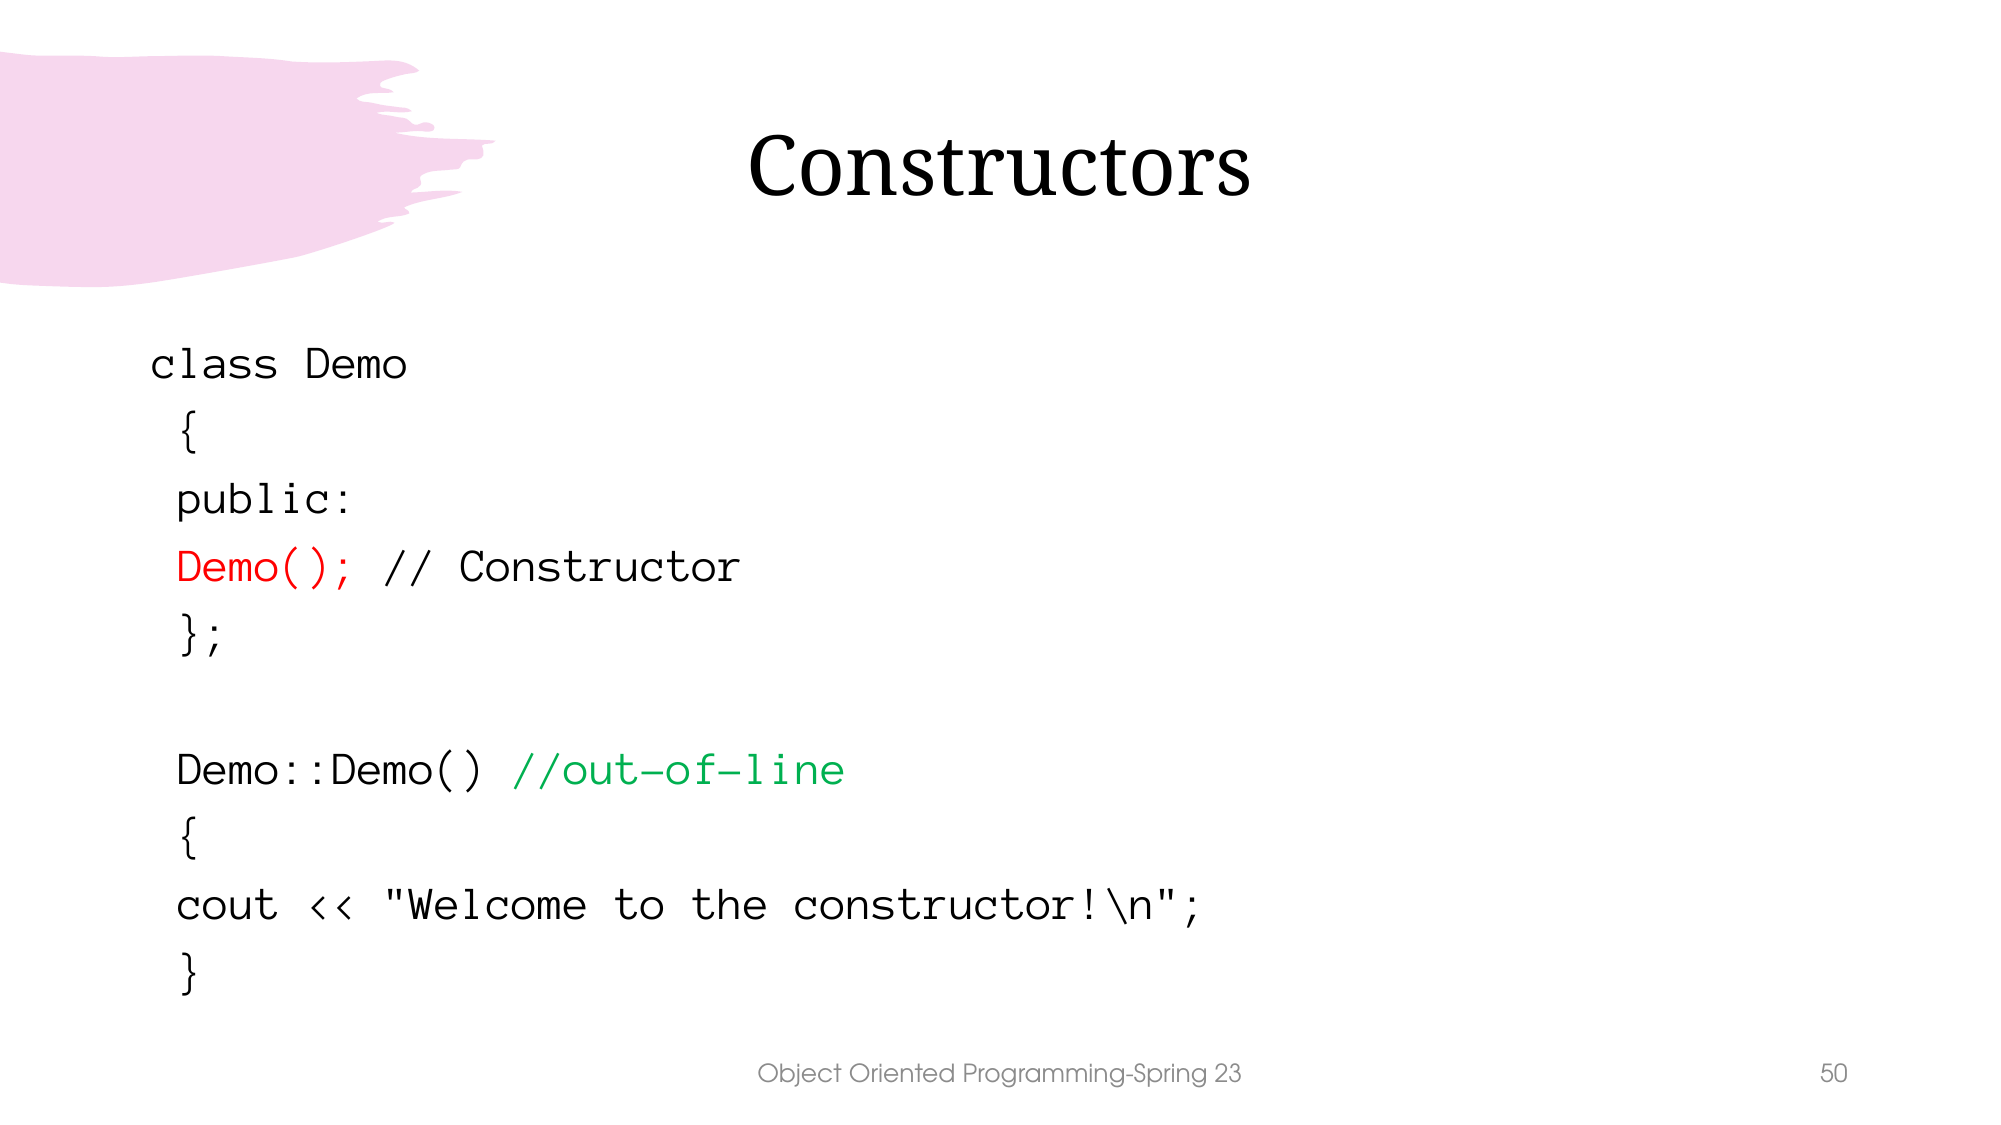

# Constructors
class Demo
 {
 public:
 Demo(); // Constructor
 };

 Demo::Demo() //out-of-line
 {
 cout << "Welcome to the constructor!\n";
 }
Object Oriented Programming-Spring 23
50